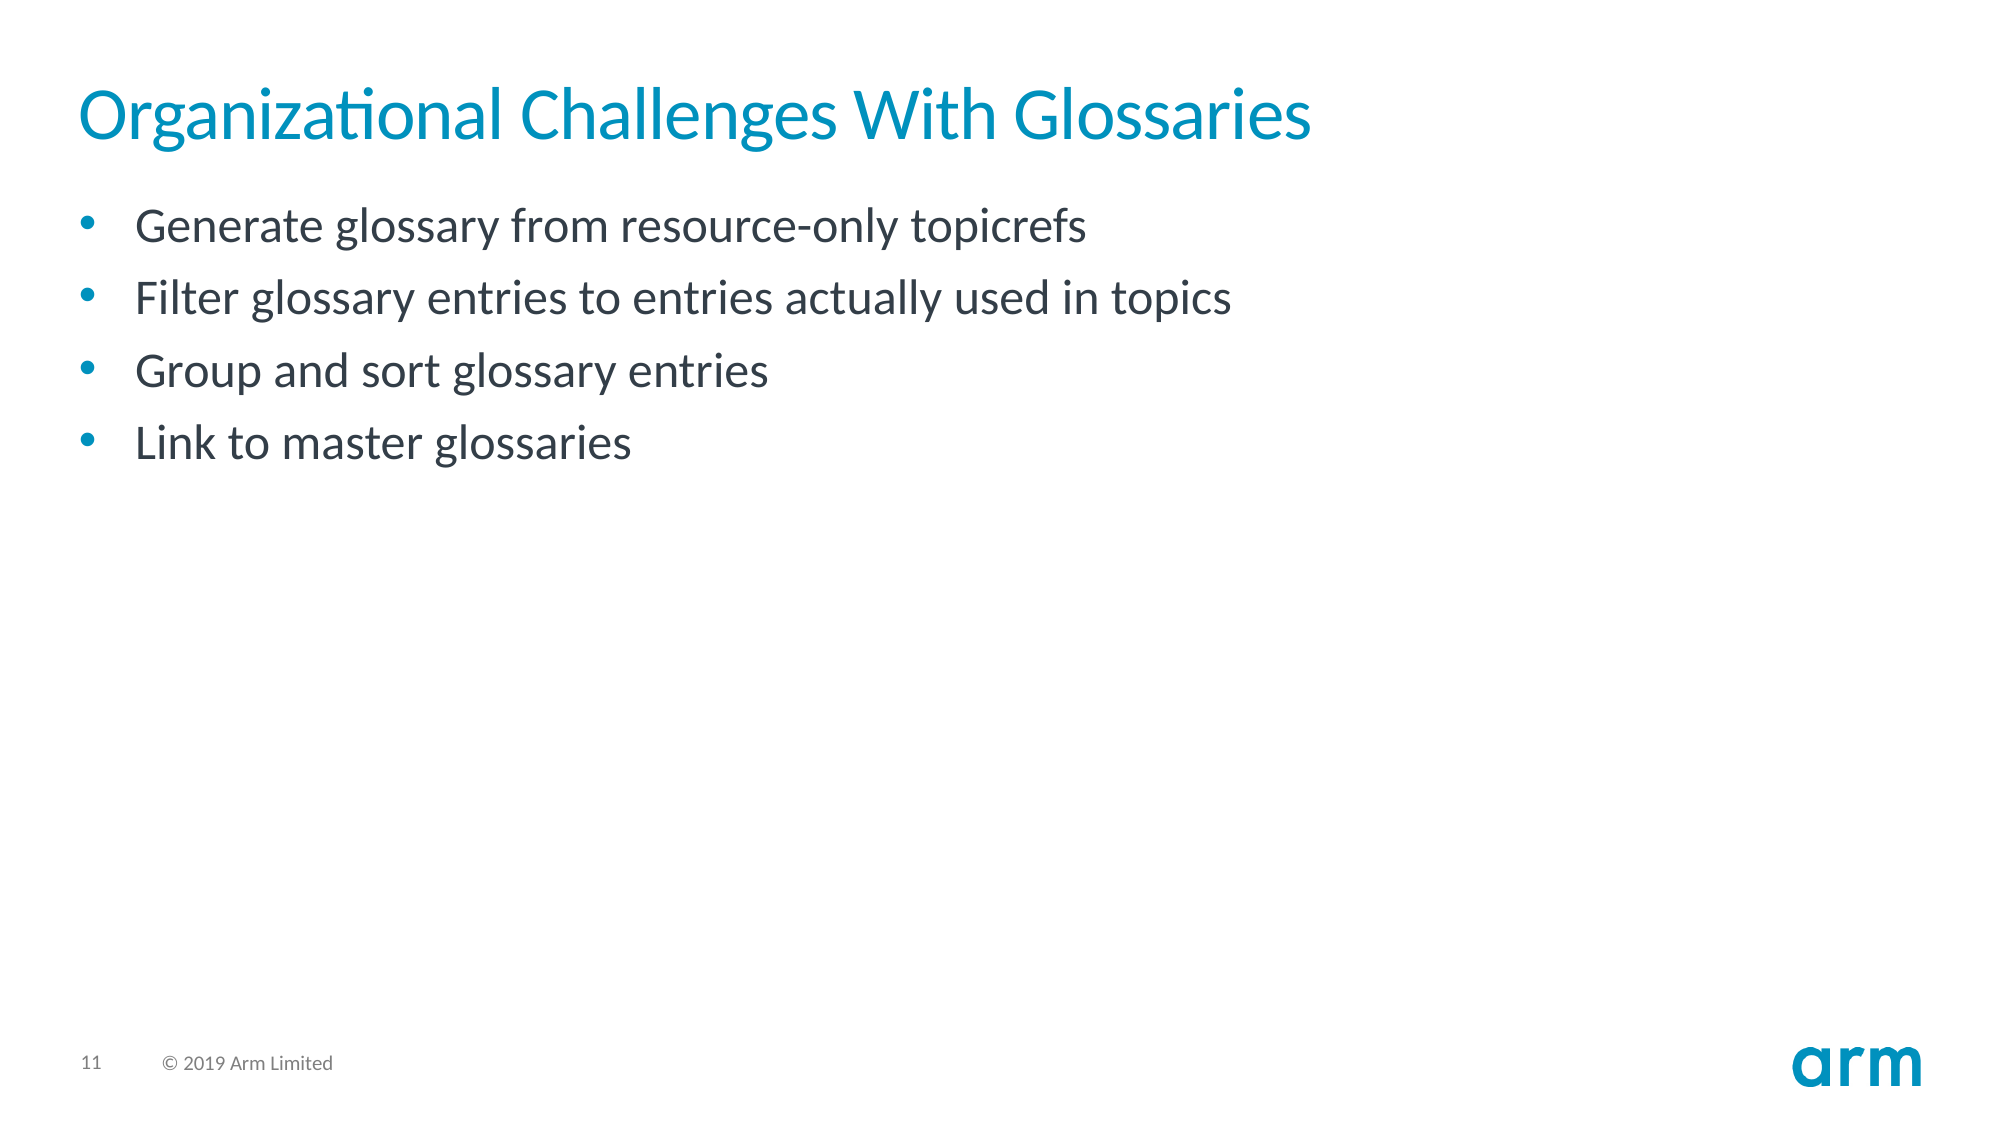

# Organizational Challenges With Glossaries
Generate glossary from resource-only topicrefs
Filter glossary entries to entries actually used in topics
Group and sort glossary entries
Link to master glossaries